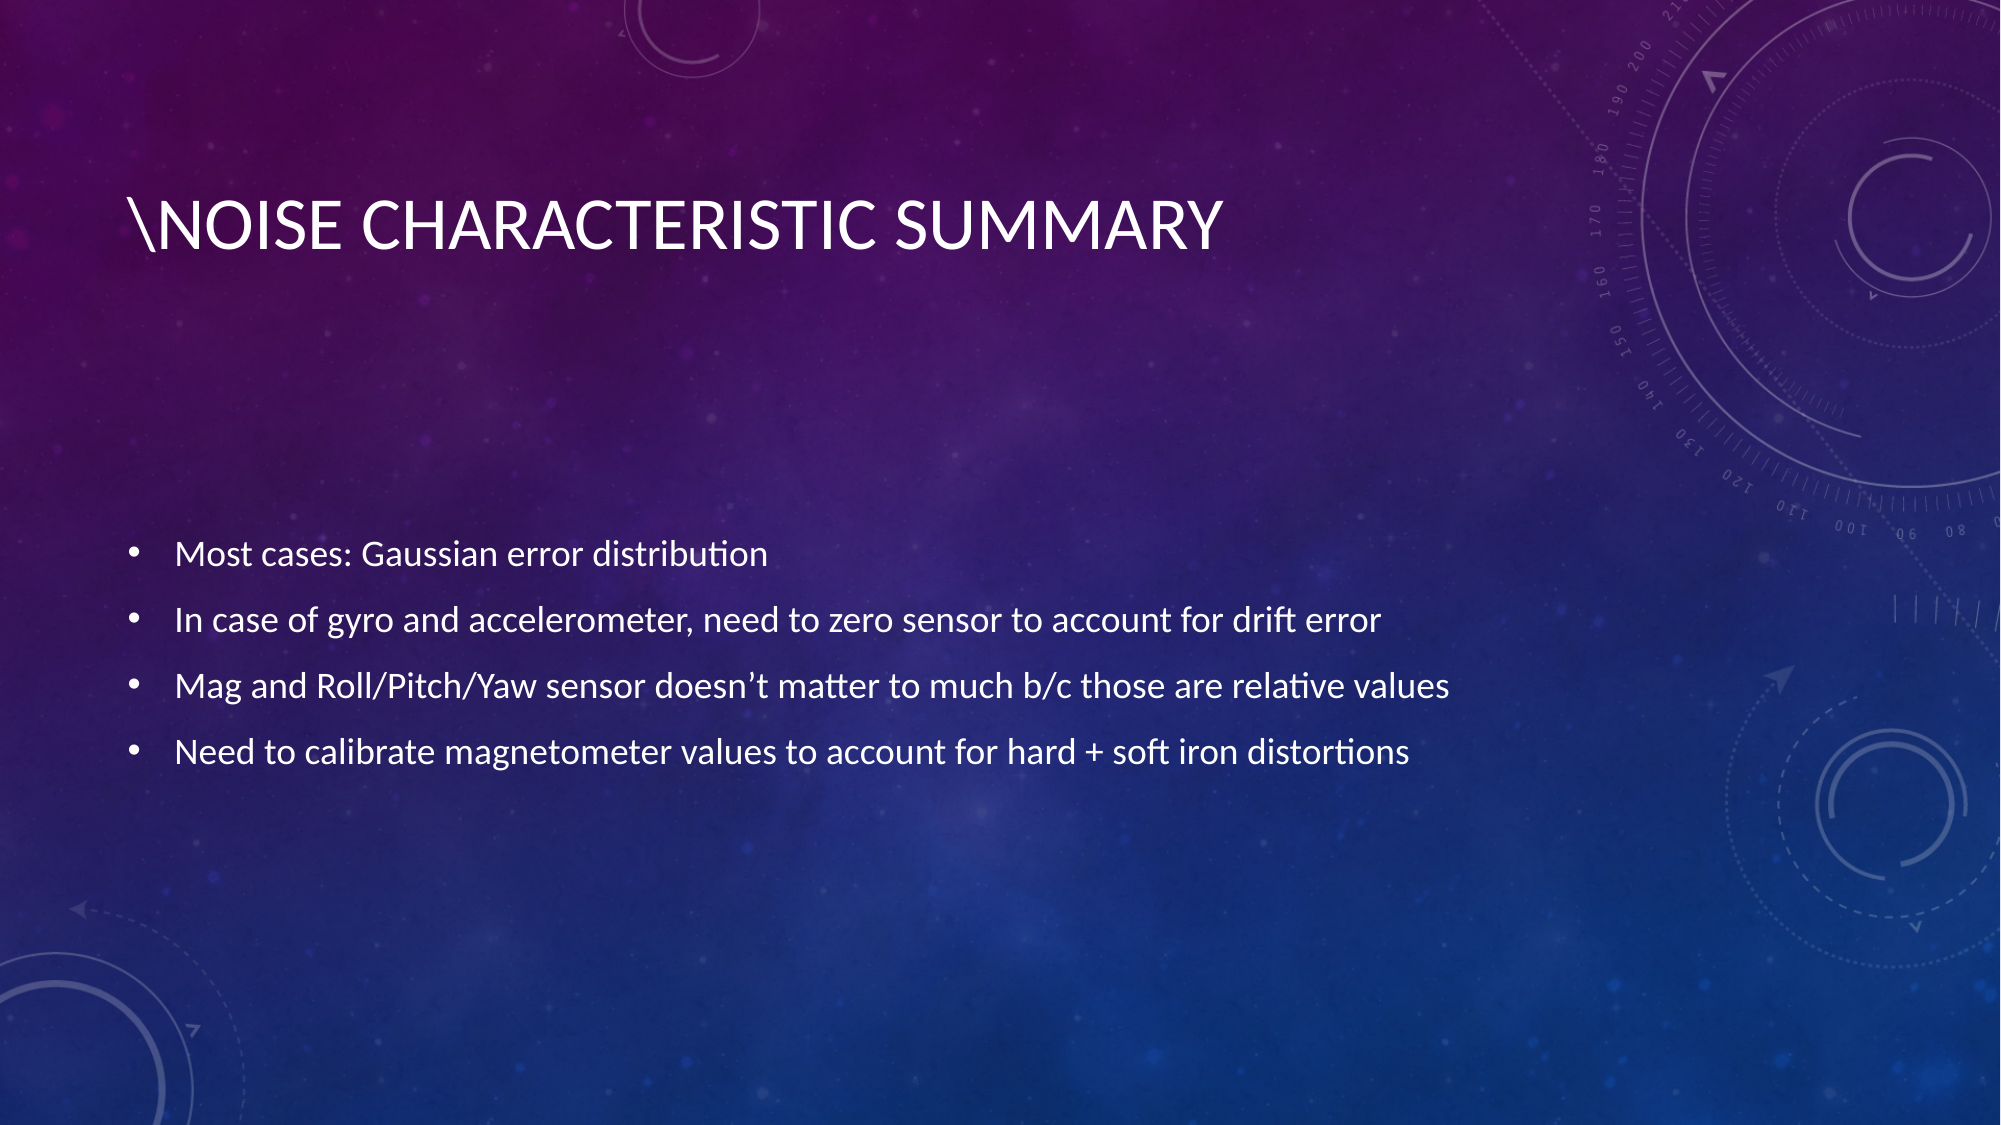

# \Noise Characteristic Summary
Most cases: Gaussian error distribution
In case of gyro and accelerometer, need to zero sensor to account for drift error
Mag and Roll/Pitch/Yaw sensor doesn’t matter to much b/c those are relative values
Need to calibrate magnetometer values to account for hard + soft iron distortions